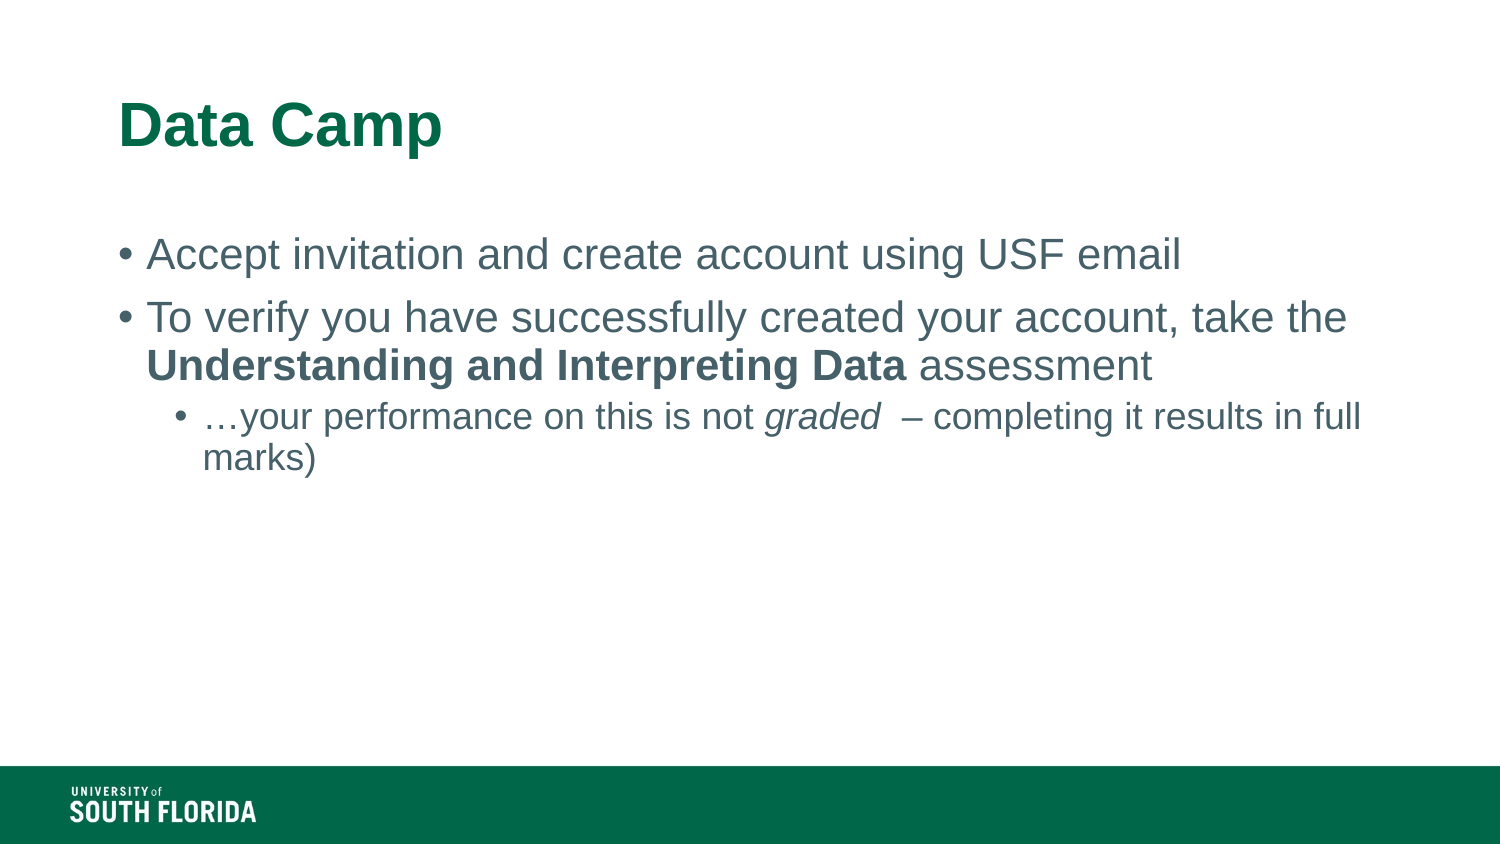

# Data Camp
Accept invitation and create account using USF email
To verify you have successfully created your account, take the Understanding and Interpreting Data assessment
…your performance on this is not graded  – completing it results in full marks)